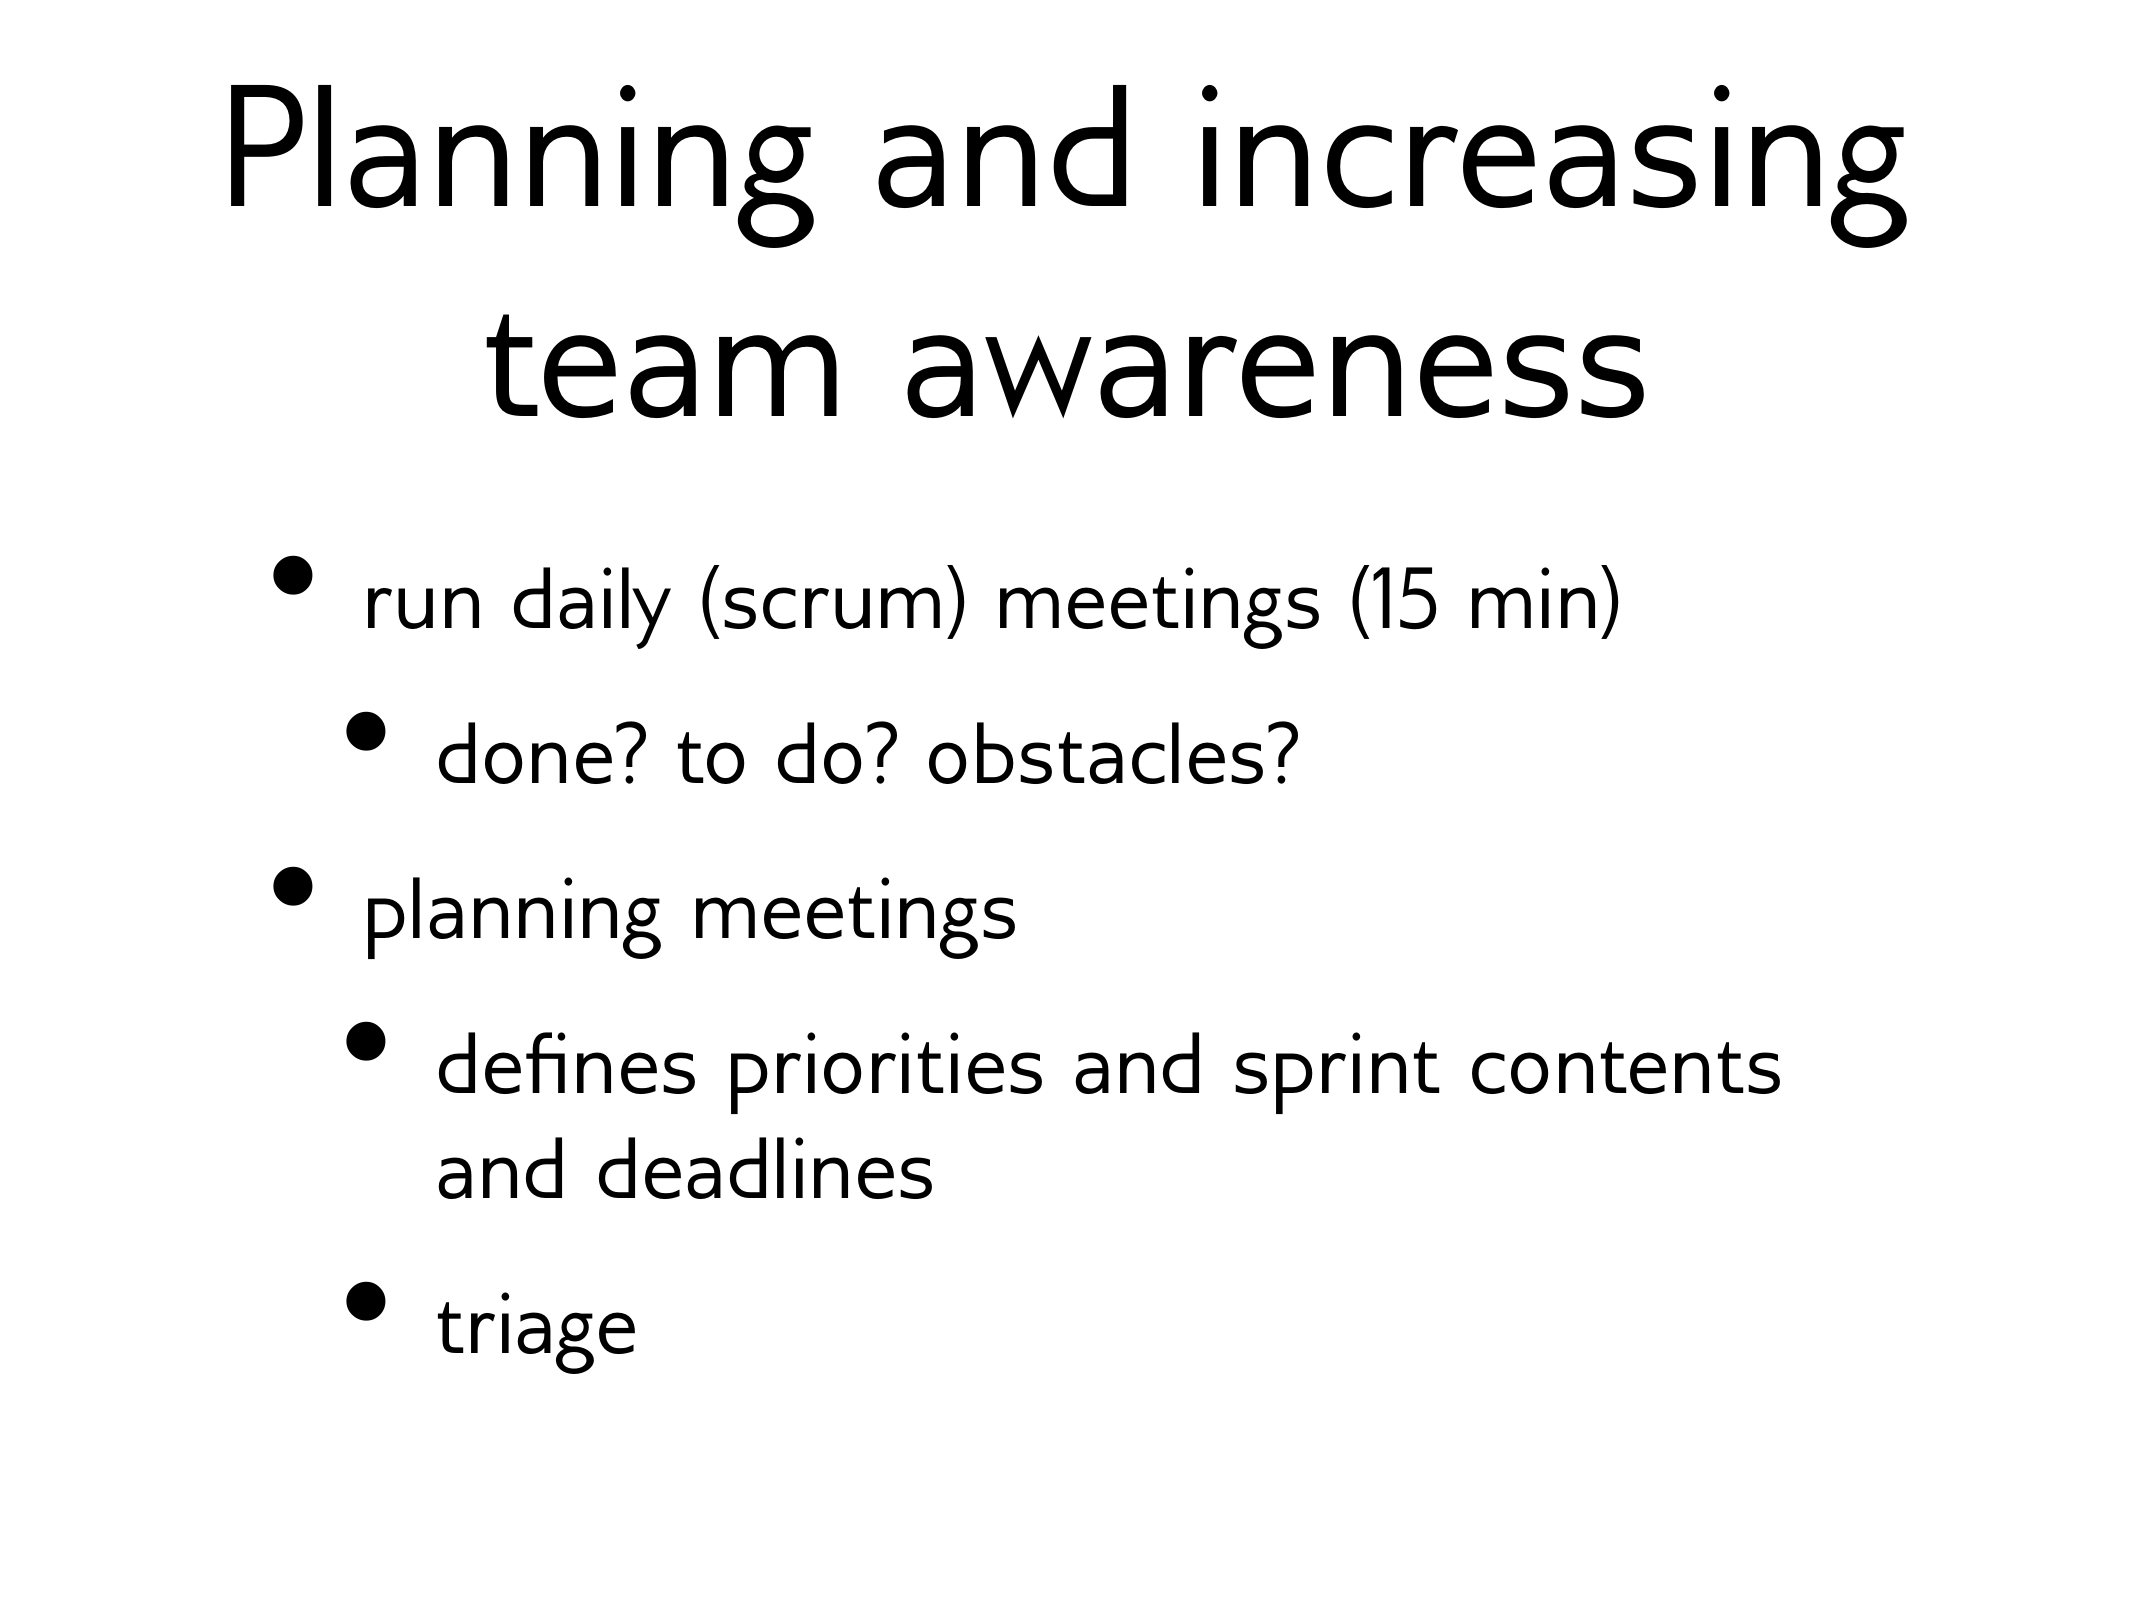

# Planning and increasing team awareness
run daily (scrum) meetings (15 min)
done? to do? obstacles?
planning meetings
defines priorities and sprint contents and deadlines
triage